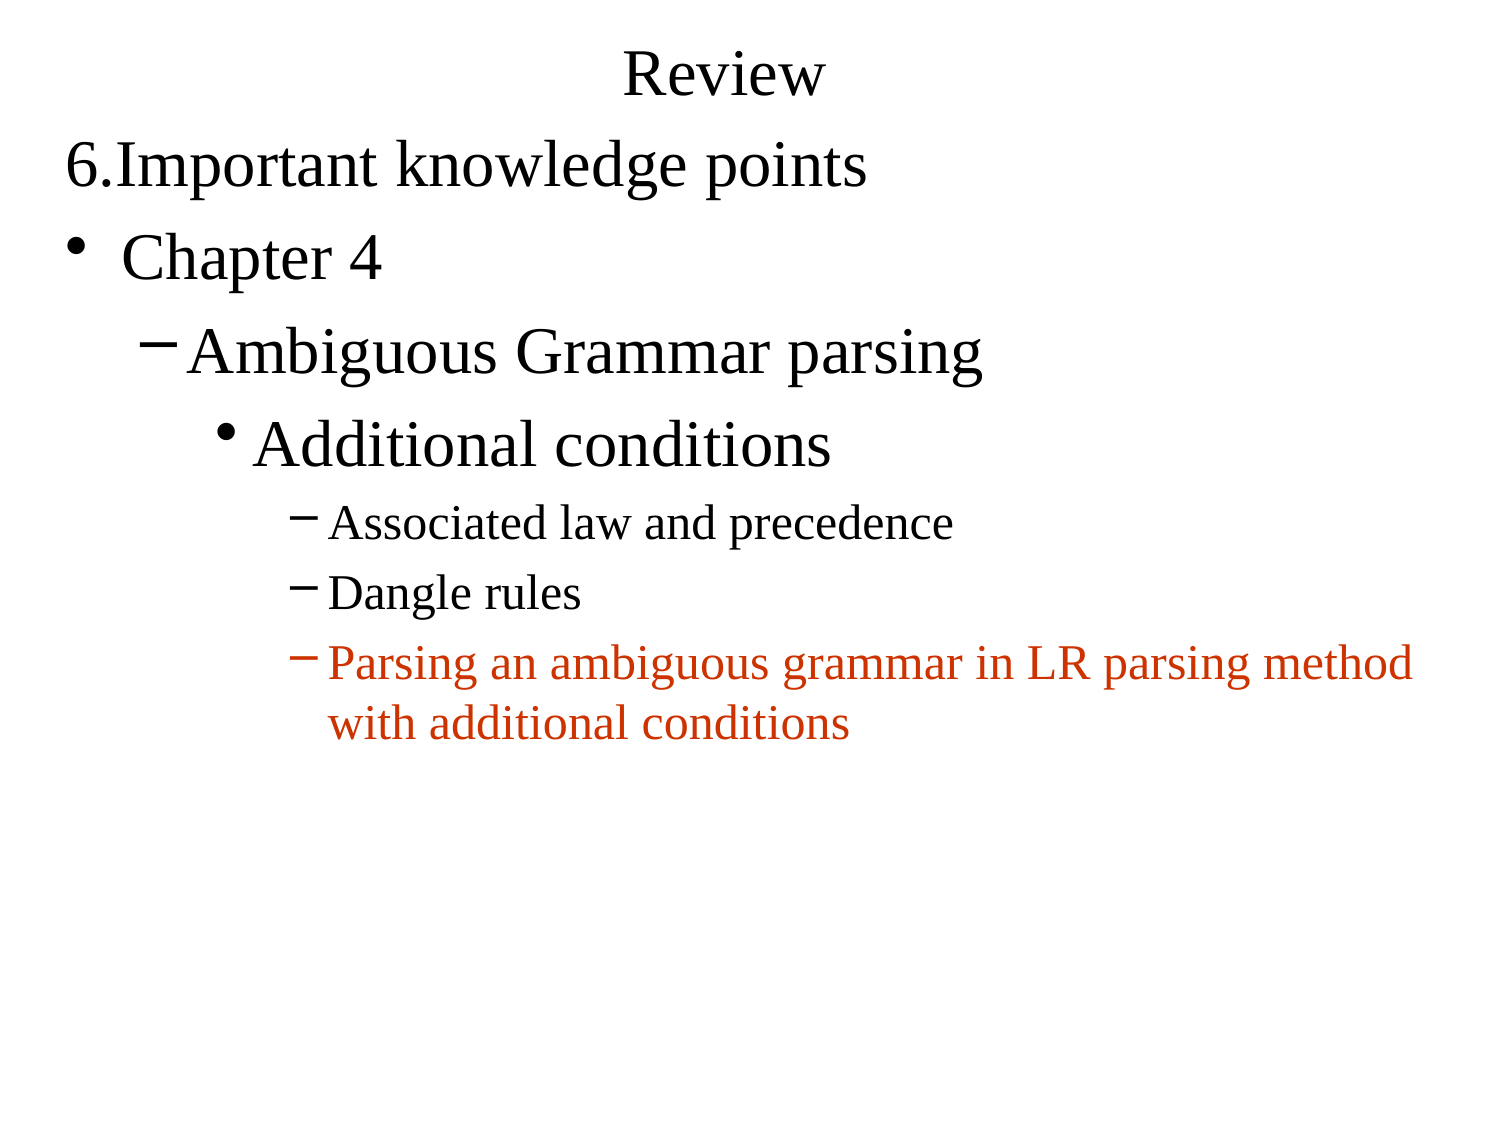

# Review
6.Important knowledge points
Chapter 4
Ambiguous Grammar parsing
Additional conditions
Associated law and precedence
Dangle rules
Parsing an ambiguous grammar in LR parsing method with additional conditions